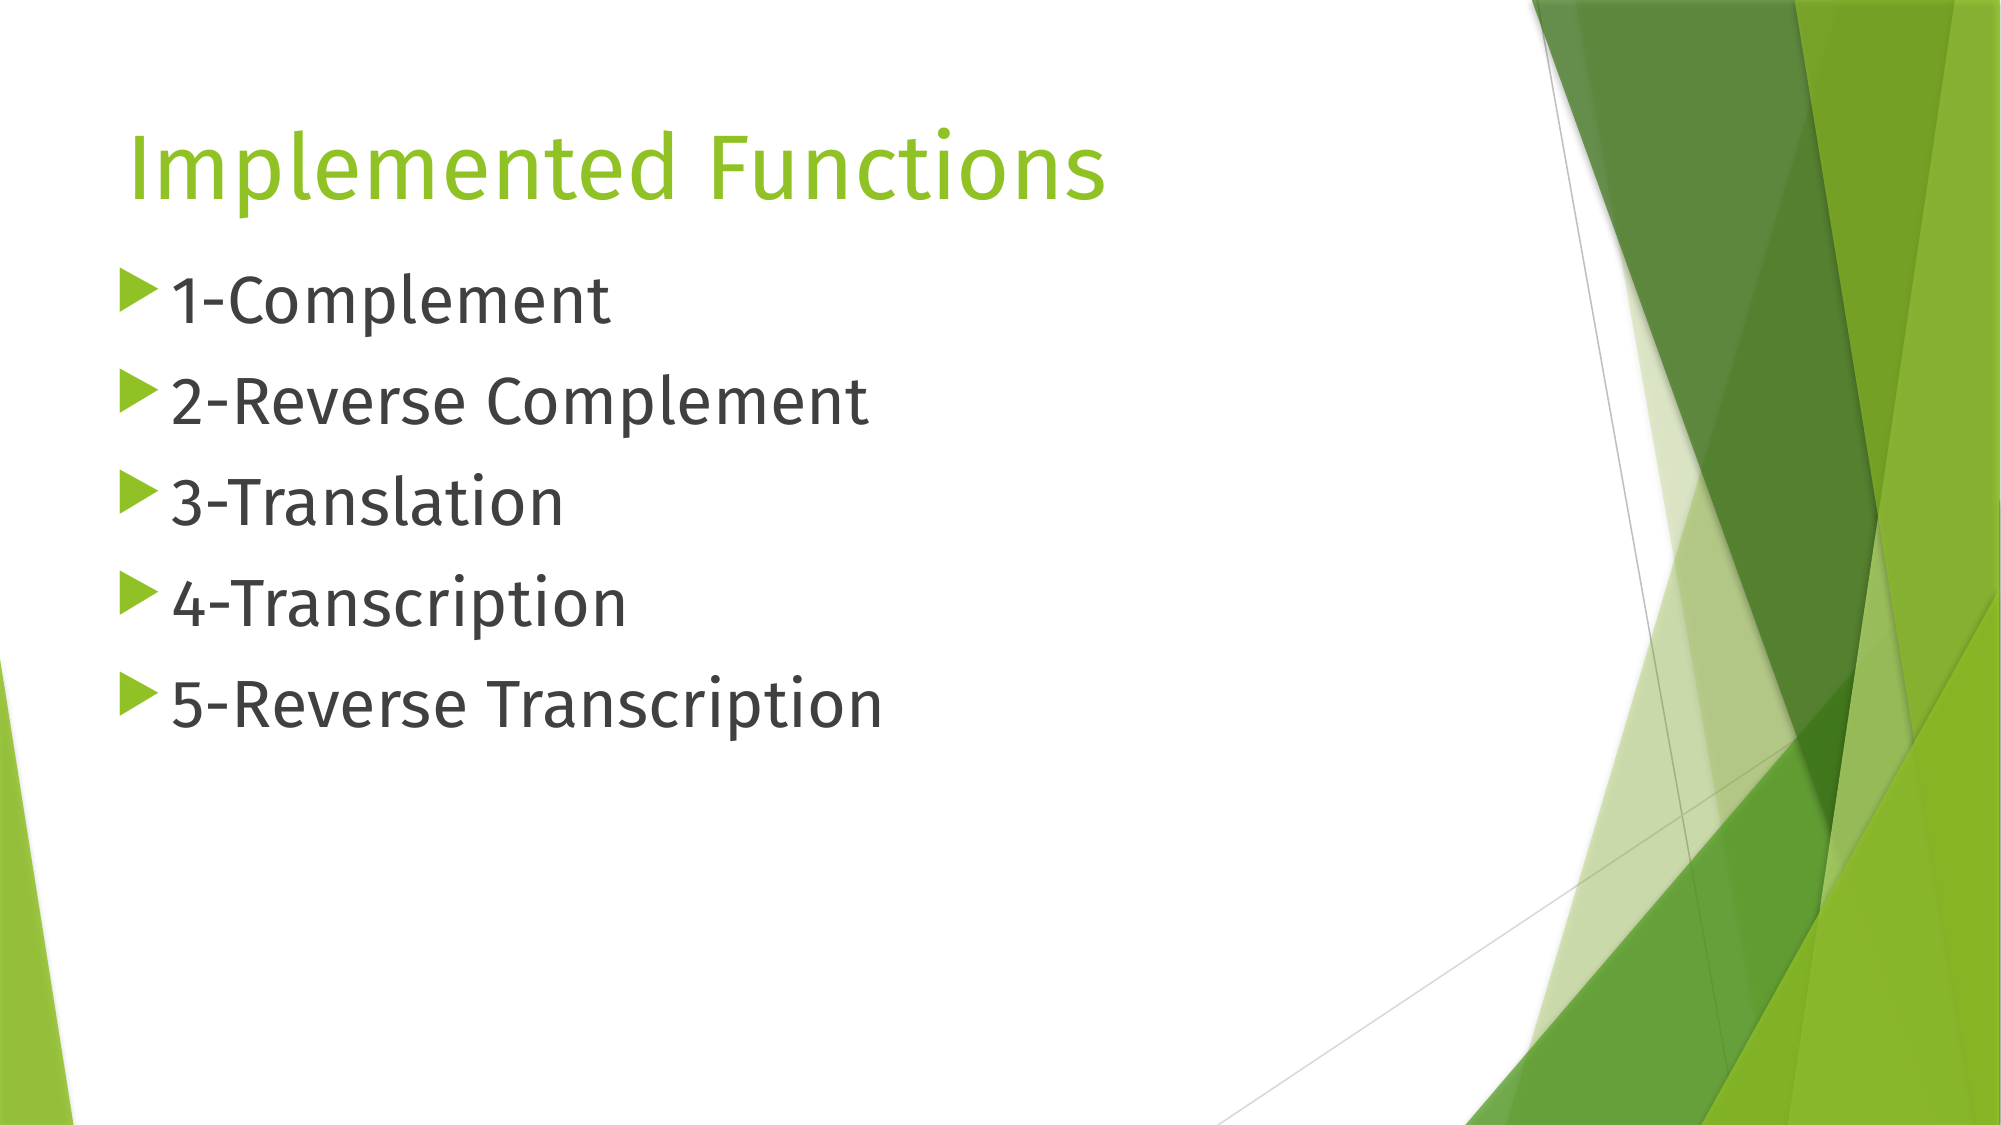

# Implemented Functions
1-Complement
2-Reverse Complement
3-Translation
4-Transcription
5-Reverse Transcription